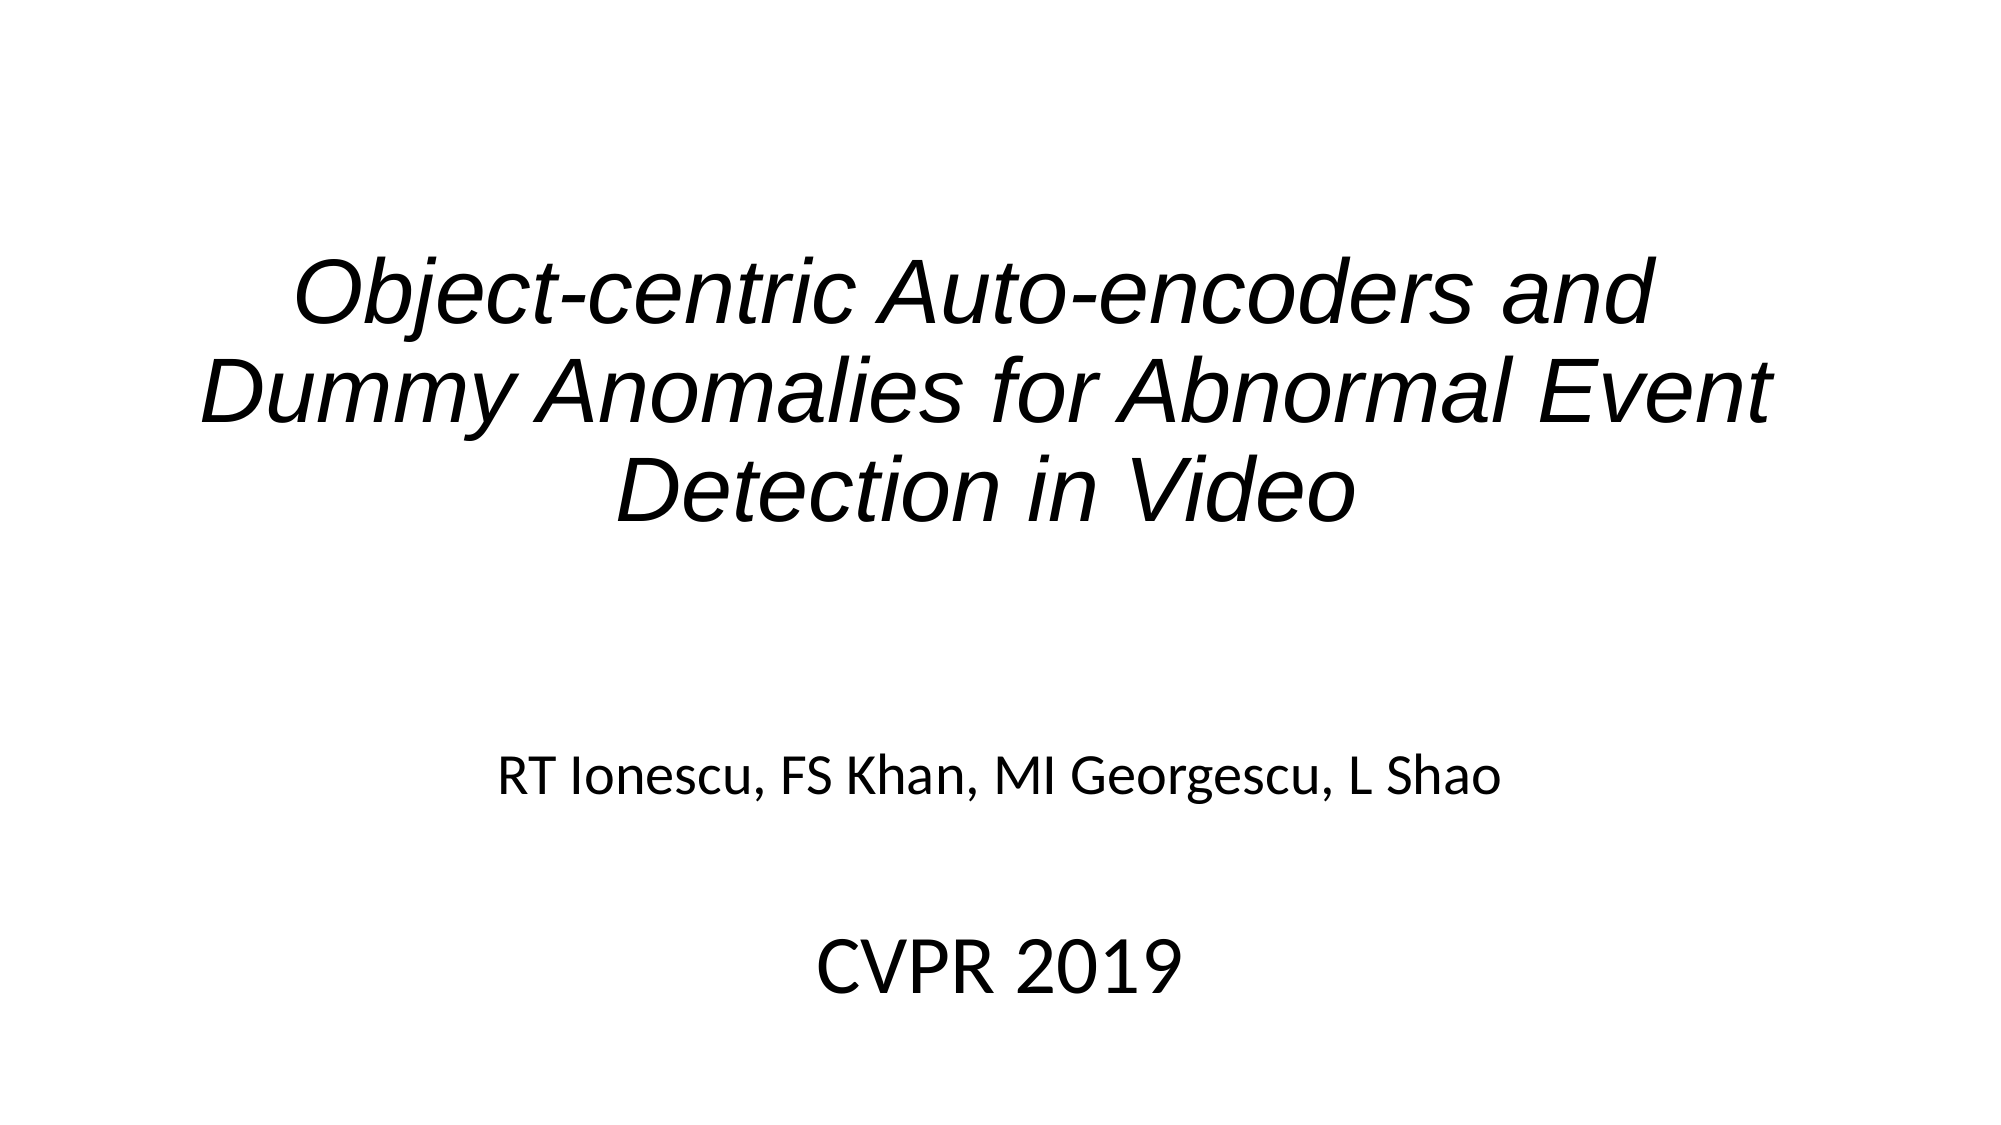

# Object-centric Auto-encoders and Dummy Anomalies for Abnormal Event Detection in Video
RT Ionescu, FS Khan, MI Georgescu, L Shao

CVPR 2019